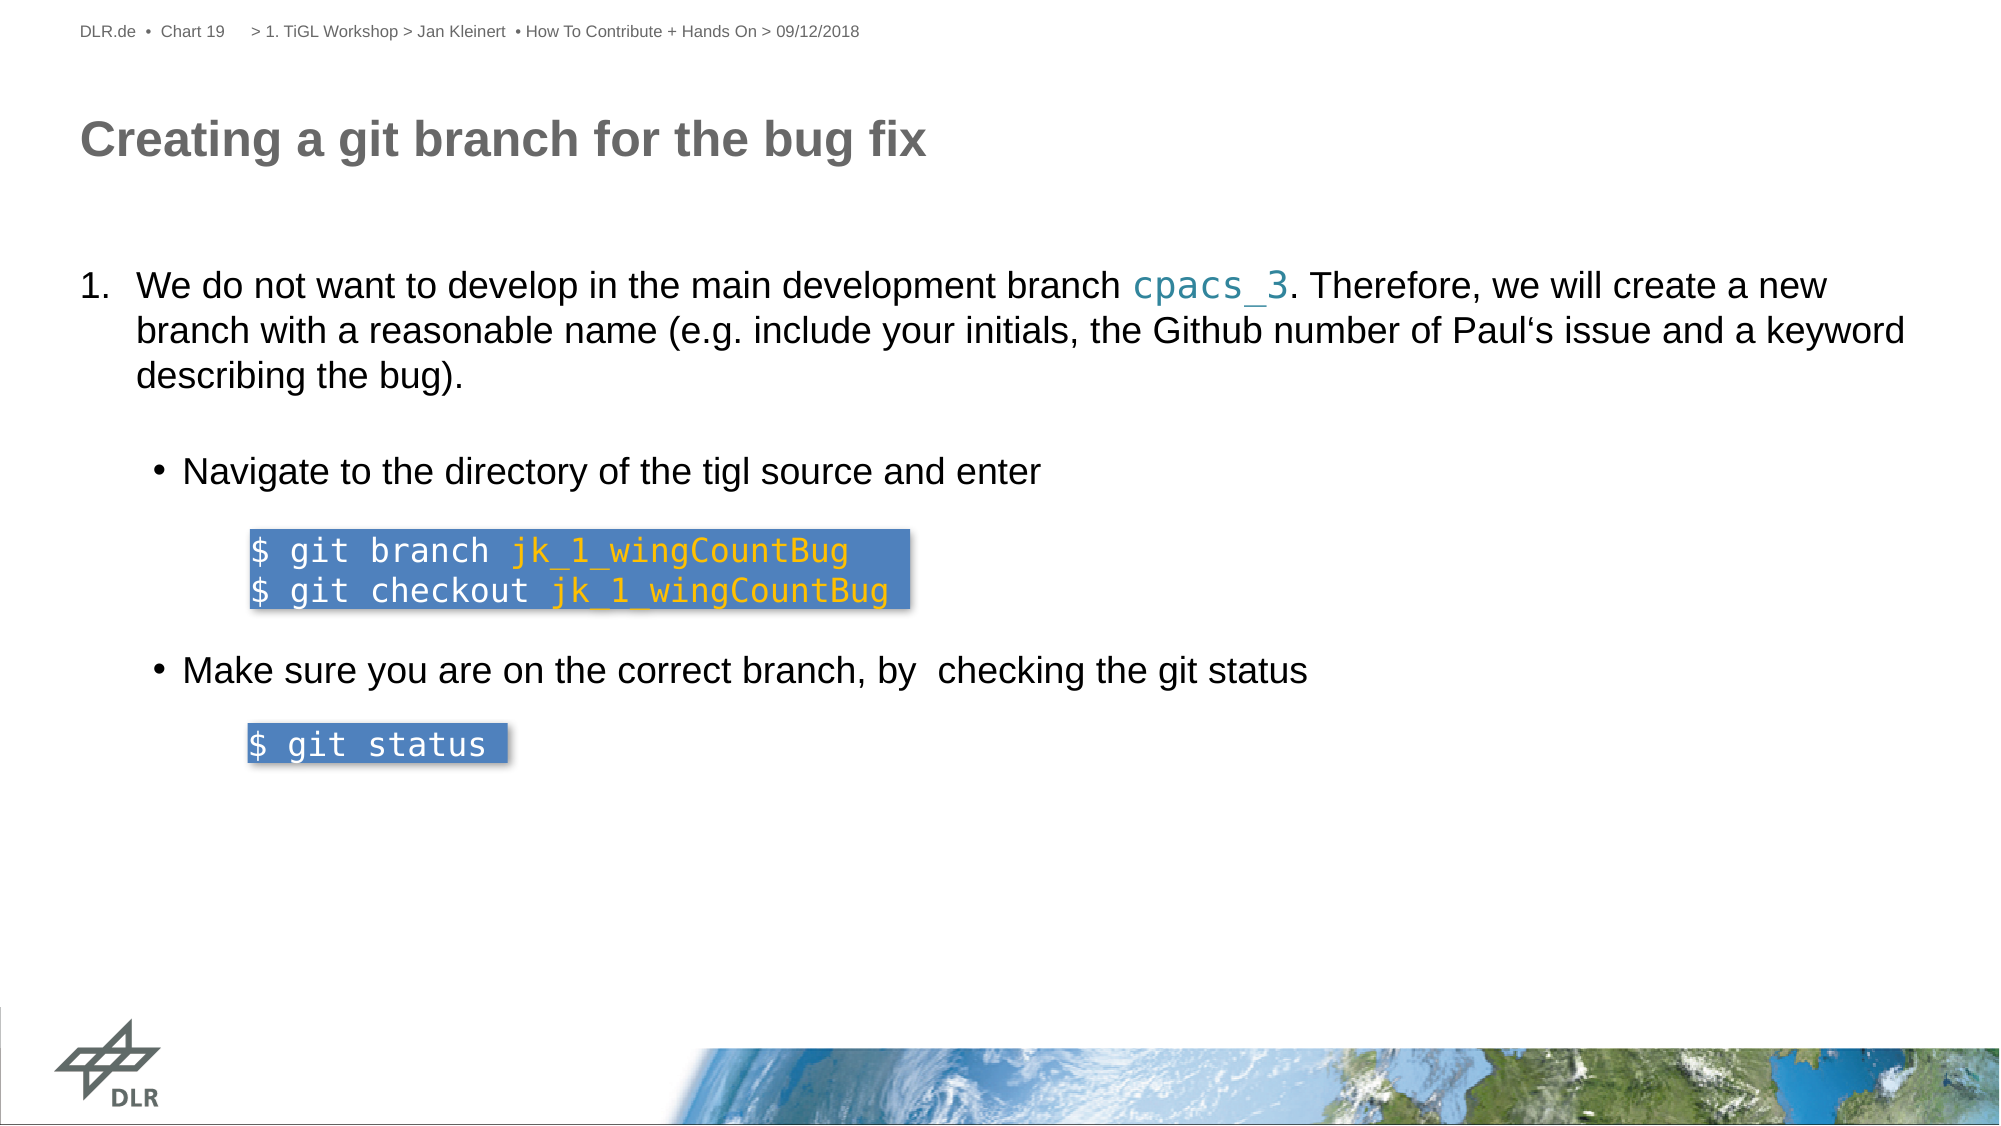

DLR.de  •  Chart 19
> 1. TiGL Workshop > Jan Kleinert  • How To Contribute + Hands On > 09/12/2018
# Creating a git branch for the bug fix
We do not want to develop in the main development branch cpacs_3. Therefore, we will create a new branch with a reasonable name (e.g. include your initials, the Github number of Paul‘s issue and a keyword describing the bug).

Navigate to the directory of the tigl source and enter

Make sure you are on the correct branch, by  checking the git status
$ git branch jk_1_wingCountBug
$ git checkout jk_1_wingCountBug
$ git status